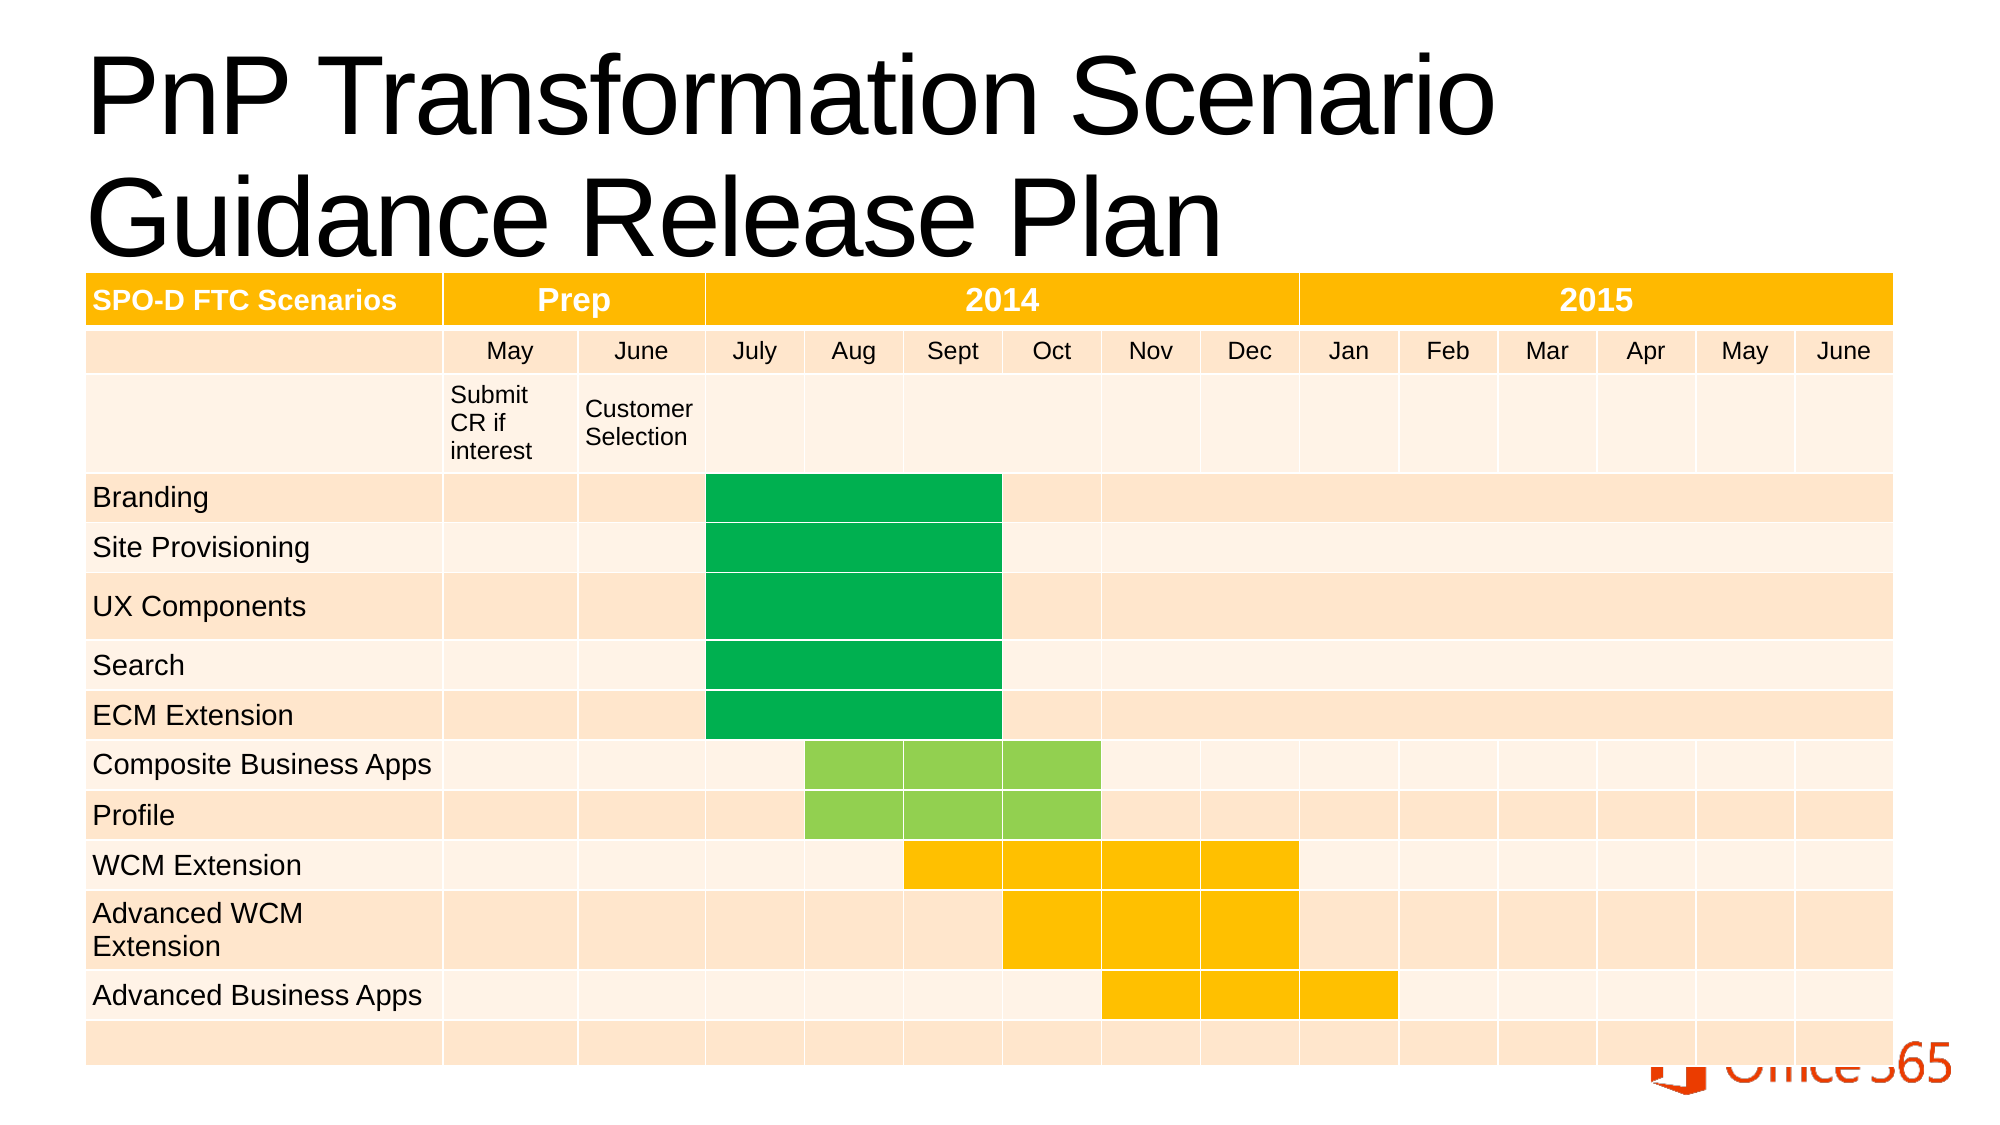

# PnP Transformation Scenario Guidance Release Plan
| SPO-D FTC Scenarios | Prep |  | 2014 |  |  |  |  |  | 2015 |  |  |  |  |  |
| --- | --- | --- | --- | --- | --- | --- | --- | --- | --- | --- | --- | --- | --- | --- |
|  | May | June | July | Aug | Sept | Oct | Nov | Dec | Jan | Feb | Mar | Apr | May | June |
|  | Submit CR if interest | Customer Selection |  |  |  |  |  |  |  |  |  |  |  |  |
| Branding |  |  |  |  |  |  |  |  |  |  |  |  |  |  |
| Site Provisioning |  |  |  |  |  |  |  |  |  |  |  |  |  |  |
| UX Components |  |  |  |  |  |  |  |  |  |  |  |  |  |  |
| Search |  |  |  |  |  |  |  |  |  |  |  |  |  |  |
| ECM Extension |  |  |  |  |  |  |  |  |  |  |  |  |  |  |
| Composite Business Apps |  |  |  |  |  |  |  |  |  |  |  |  |  |  |
| Profile |  |  |  |  |  |  |  |  |  |  |  |  |  |  |
| WCM Extension |  |  |  |  |  |  |  |  |  |  |  |  |  |  |
| Advanced WCM Extension |  |  |  |  |  |  |  |  |  |  |  |  |  |  |
| Advanced Business Apps |  |  |  |  |  |  |  |  |  |  |  |  |  |  |
|  |  |  |  |  |  |  |  |  |  |  |  |  |  |  |